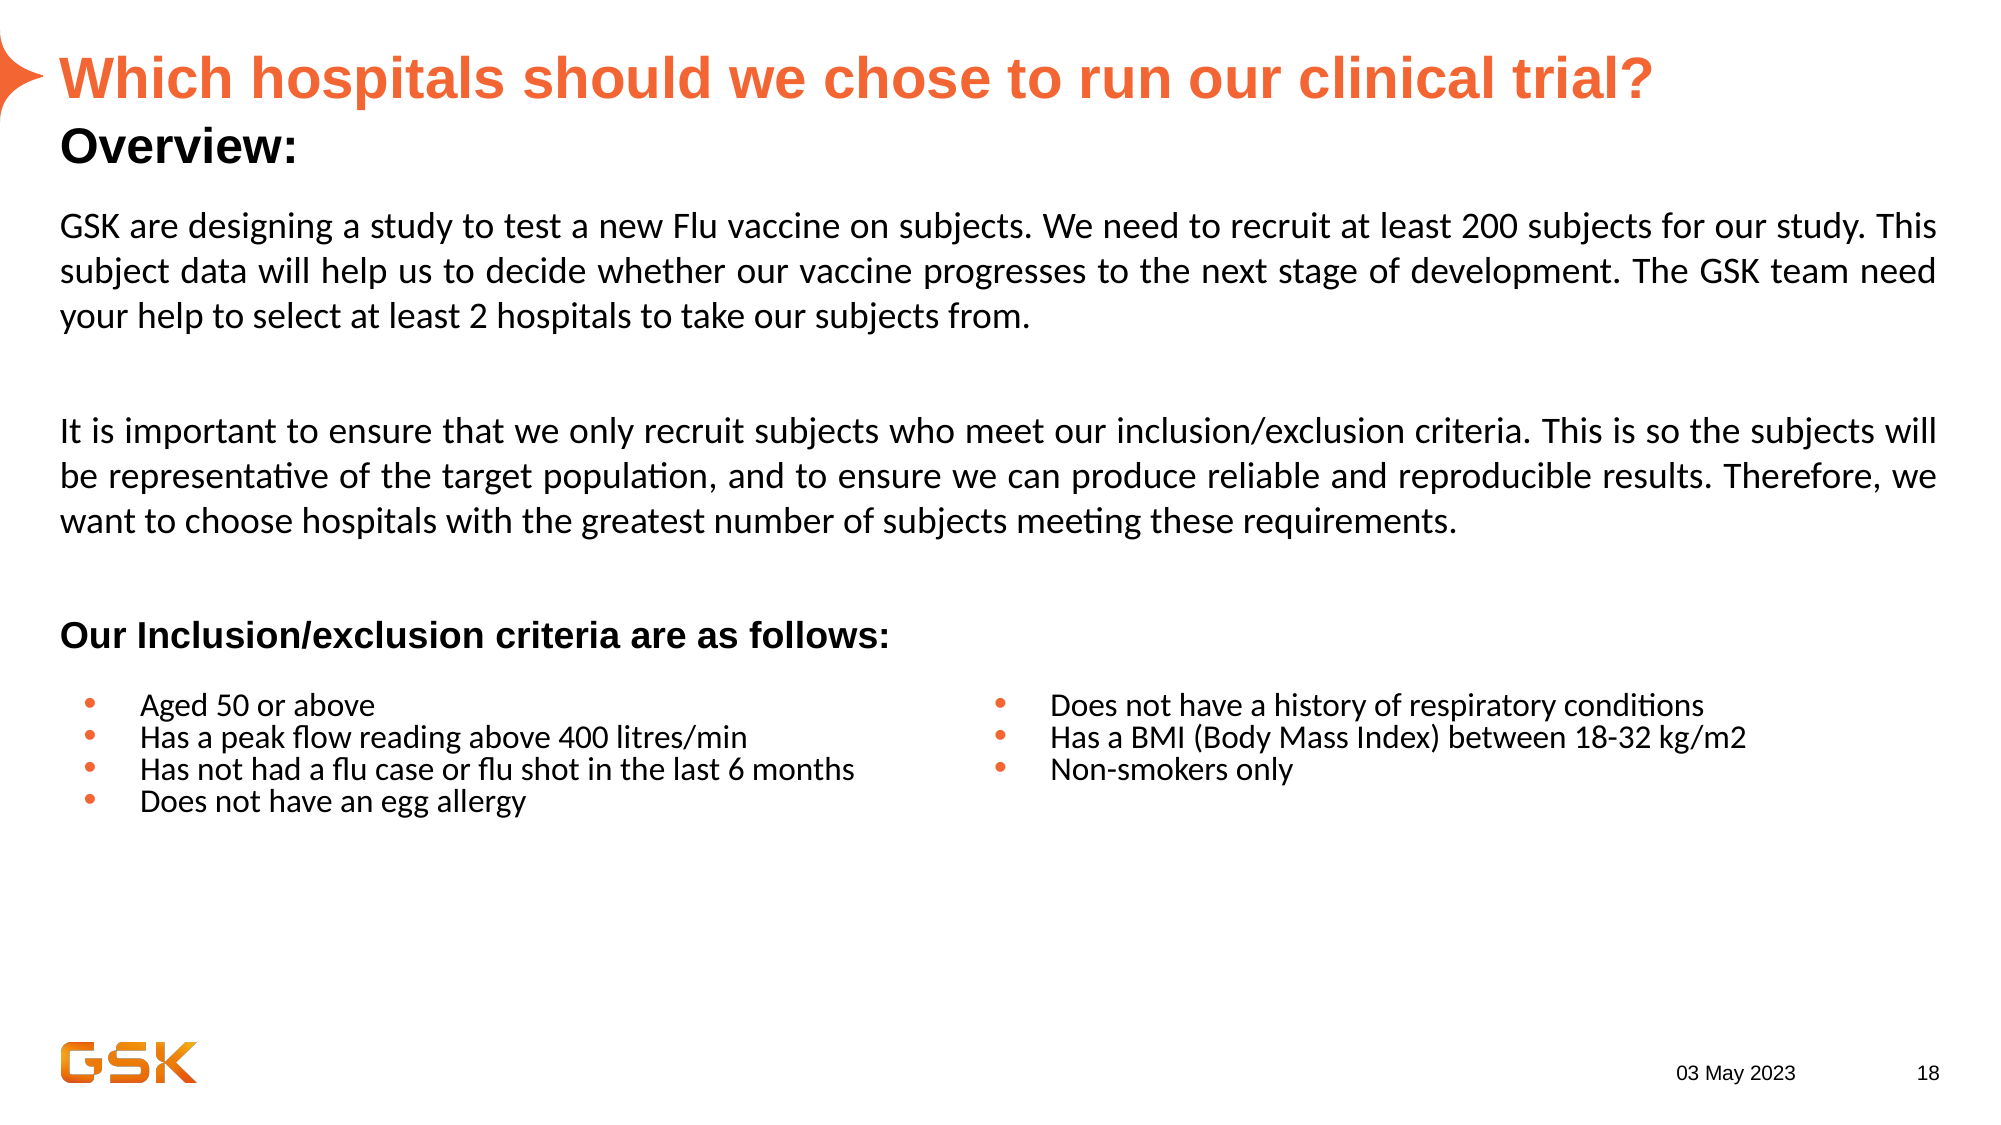

# Which hospitals should we chose to run our clinical trial?
Overview:
GSK are designing a study to test a new Flu vaccine on subjects. We need to recruit at least 200 subjects for our study. This subject data will help us to decide whether our vaccine progresses to the next stage of development. The GSK team need your help to select at least 2 hospitals to take our subjects from.

It is important to ensure that we only recruit subjects who meet our inclusion/exclusion criteria. This is so the subjects will be representative of the target population, and to ensure we can produce reliable and reproducible results. Therefore, we want to choose hospitals with the greatest number of subjects meeting these requirements.

Our Inclusion/exclusion criteria are as follows:

Aged 50 or above
Has a peak flow reading above 400 litres/min
Has not had a flu case or flu shot in the last 6 months
Does not have an egg allergy
Does not have a history of respiratory conditions
Has a BMI (Body Mass Index) between 18-32 kg/m2
Non-smokers only
03 May 2023
18